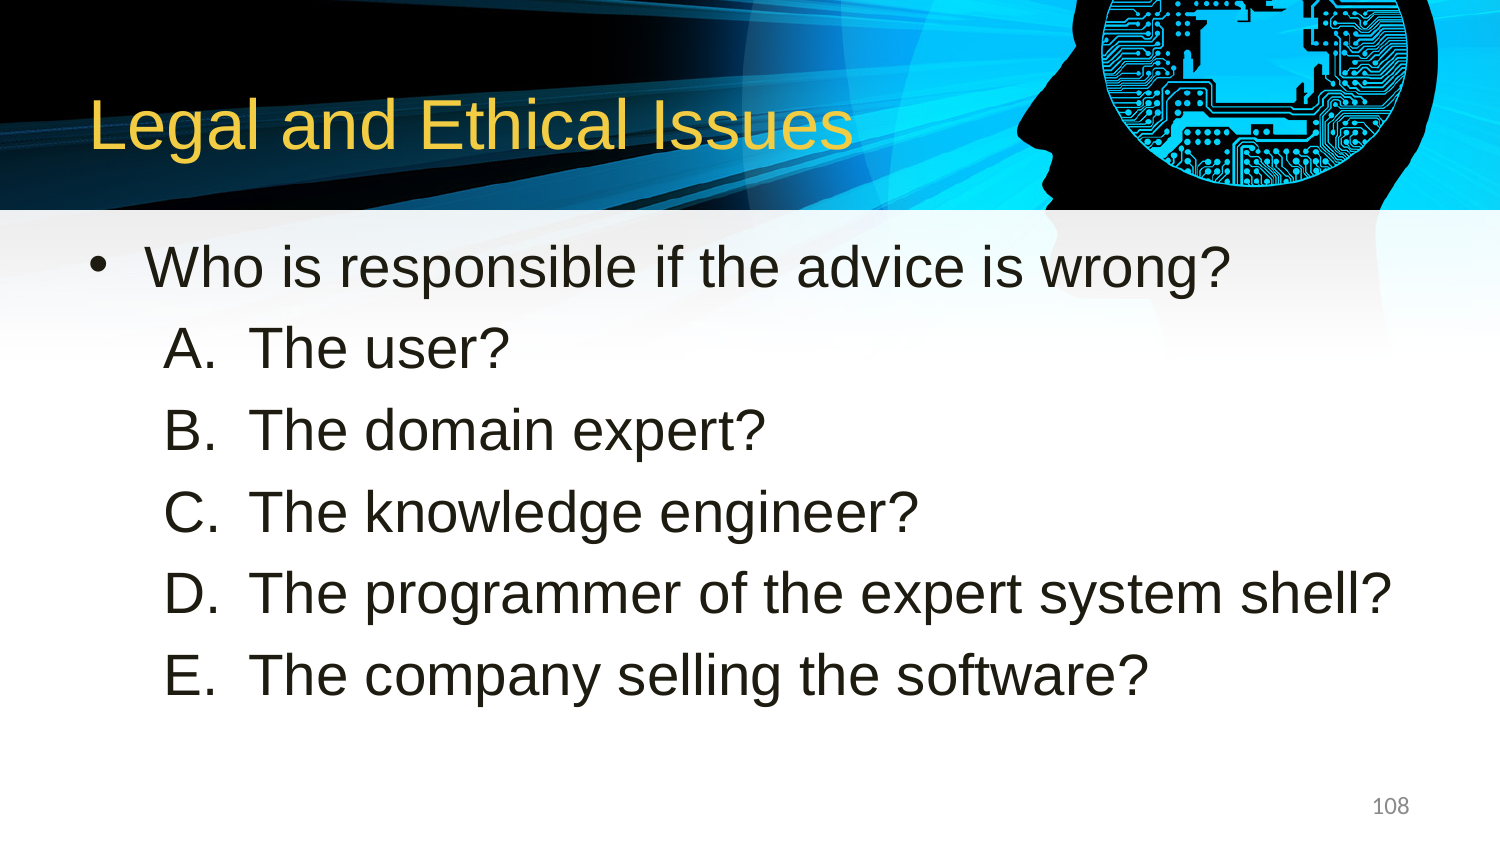

# Legal and Ethical Issues
Who is responsible if the advice is wrong?
The user?
The domain expert?
The knowledge engineer?
The programmer of the expert system shell?
The company selling the software?
108